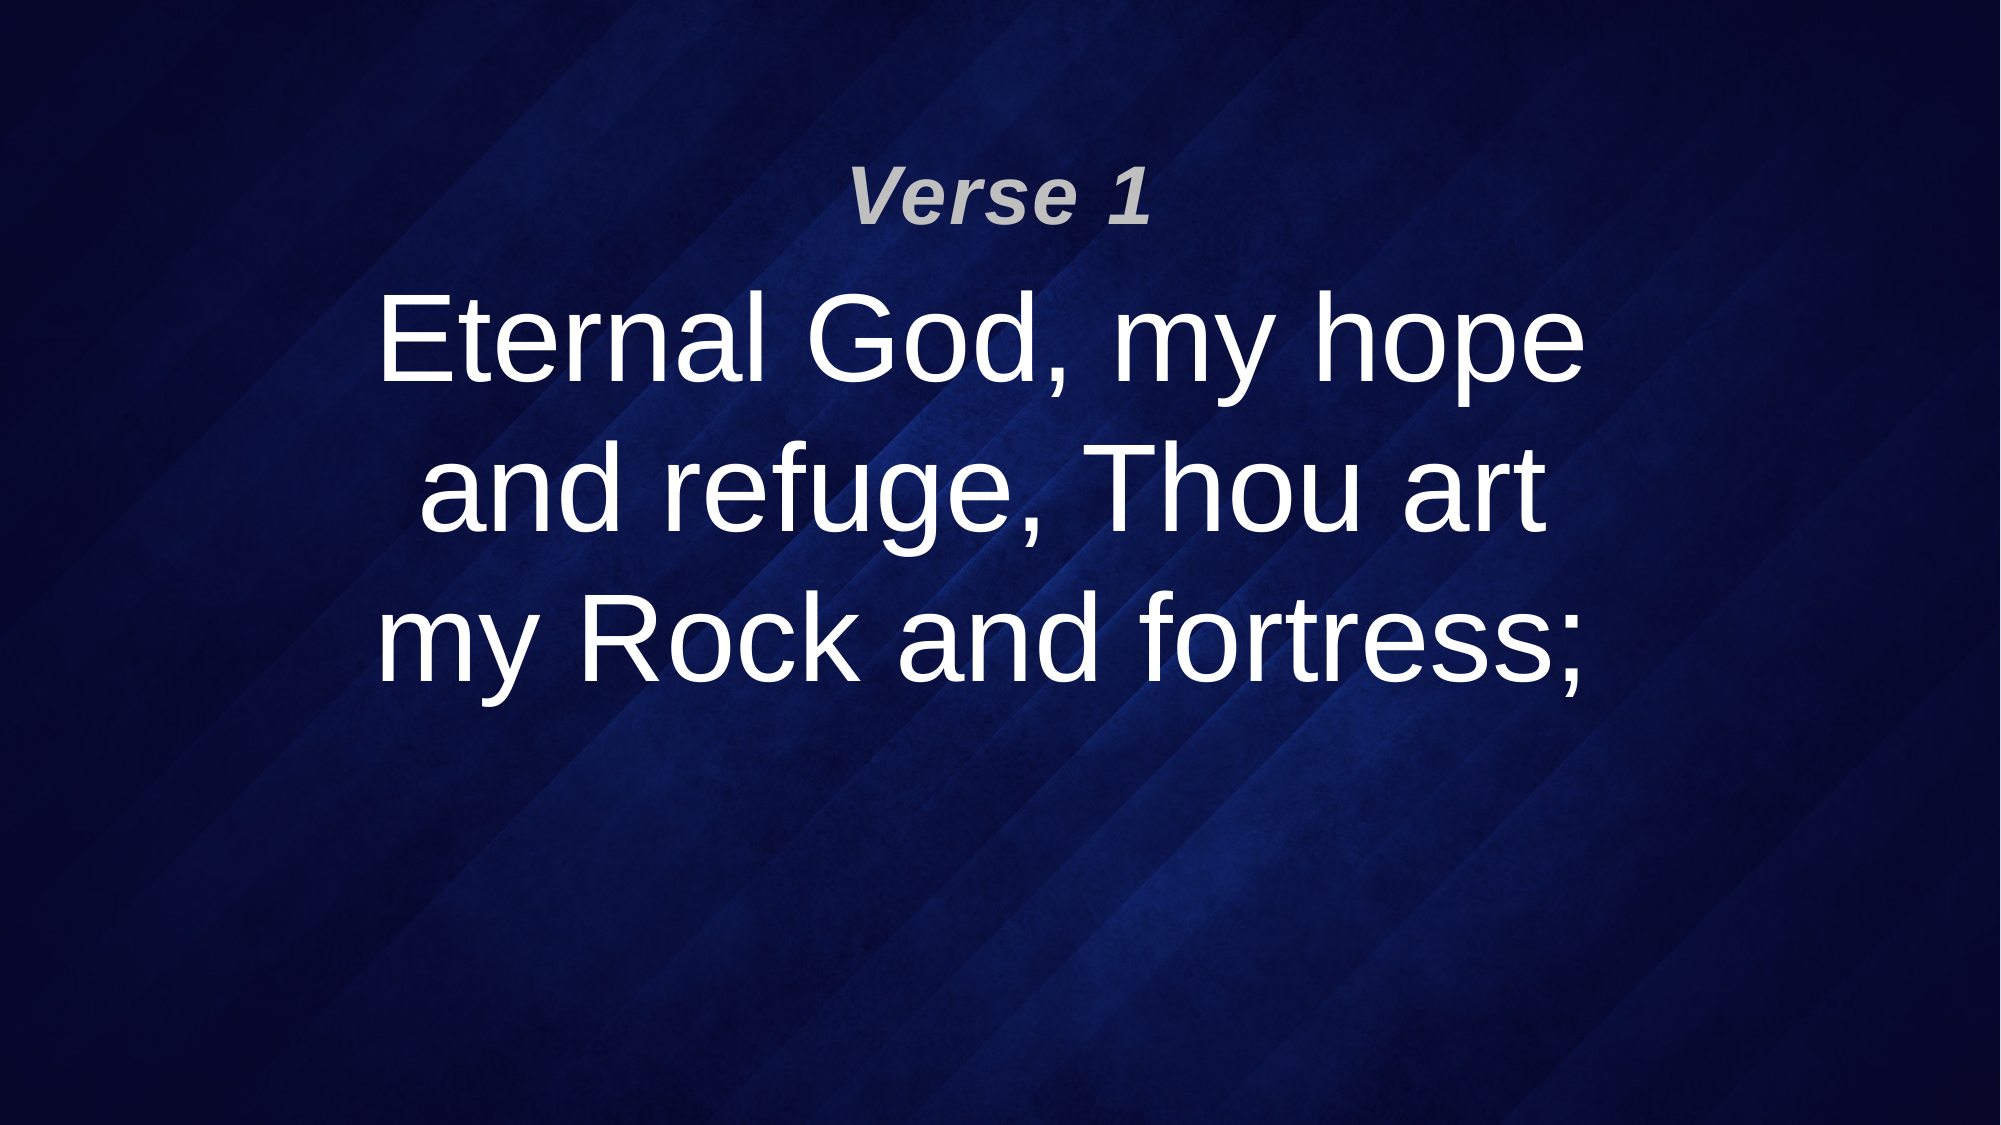

Verse 1
# Eternal God, my hope and refuge, Thou art my Rock and fortress;